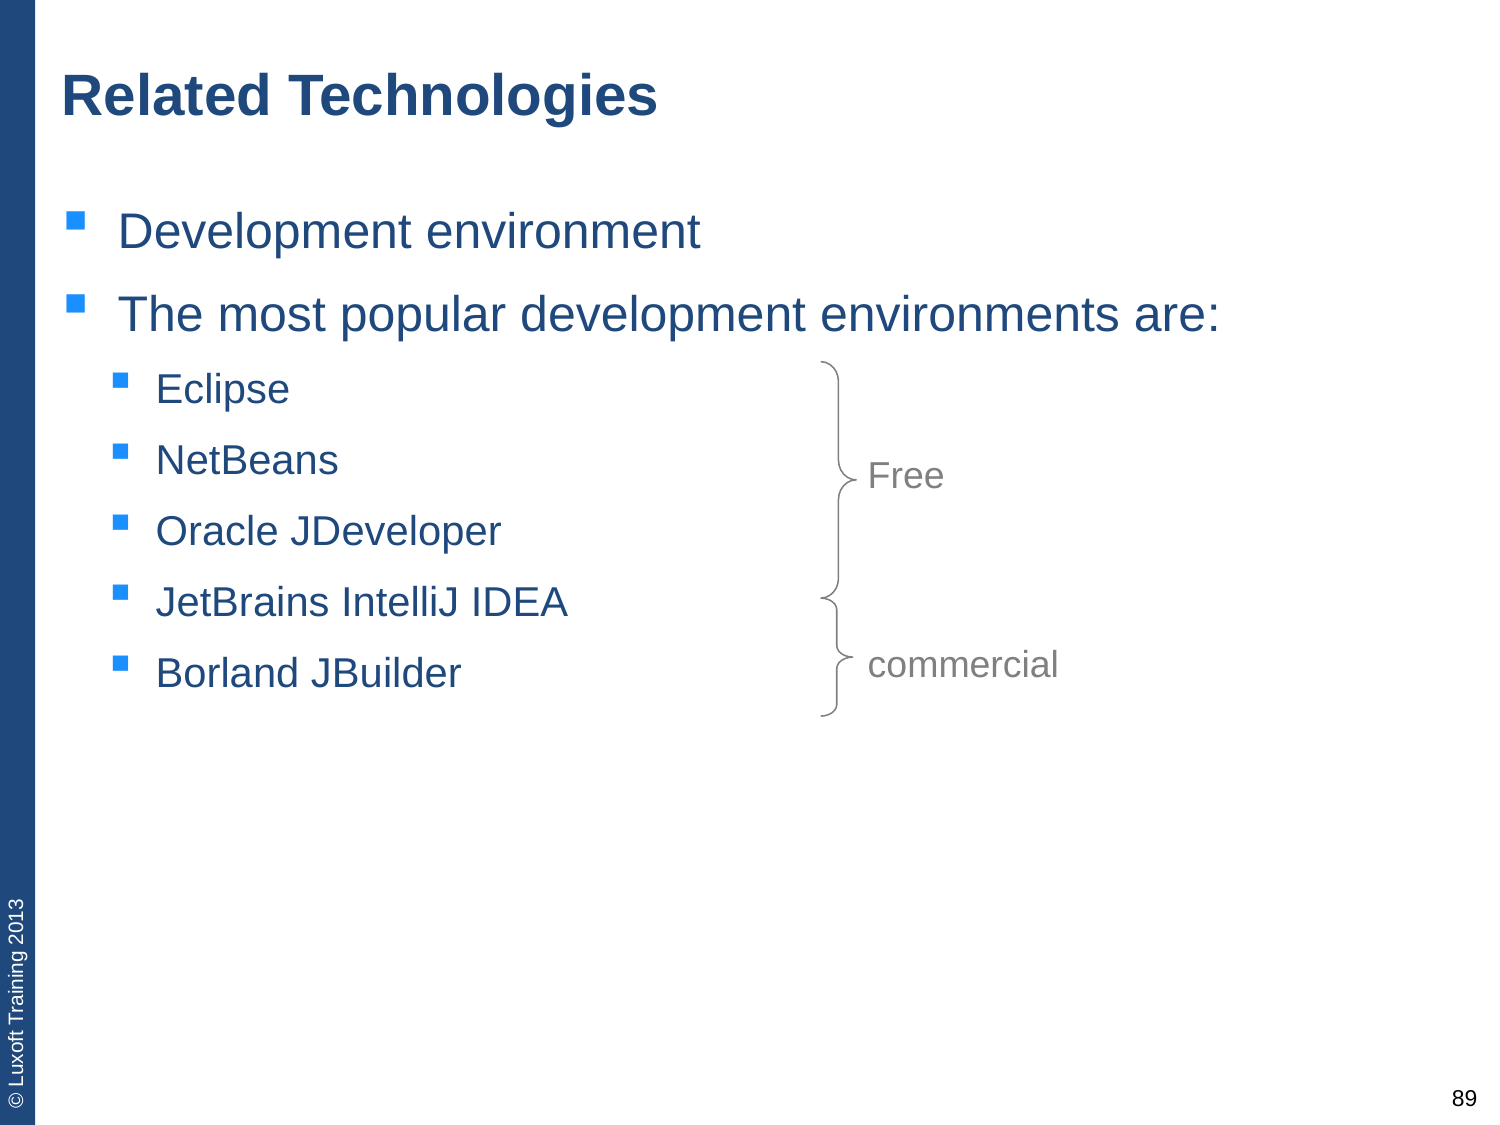

# Related Technologies

Development environment
The most popular development environments are:
Eclipse
NetBeans
Oracle JDeveloper
JetBrains IntelliJ IDEA
Borland JBuilder

Free

commercial